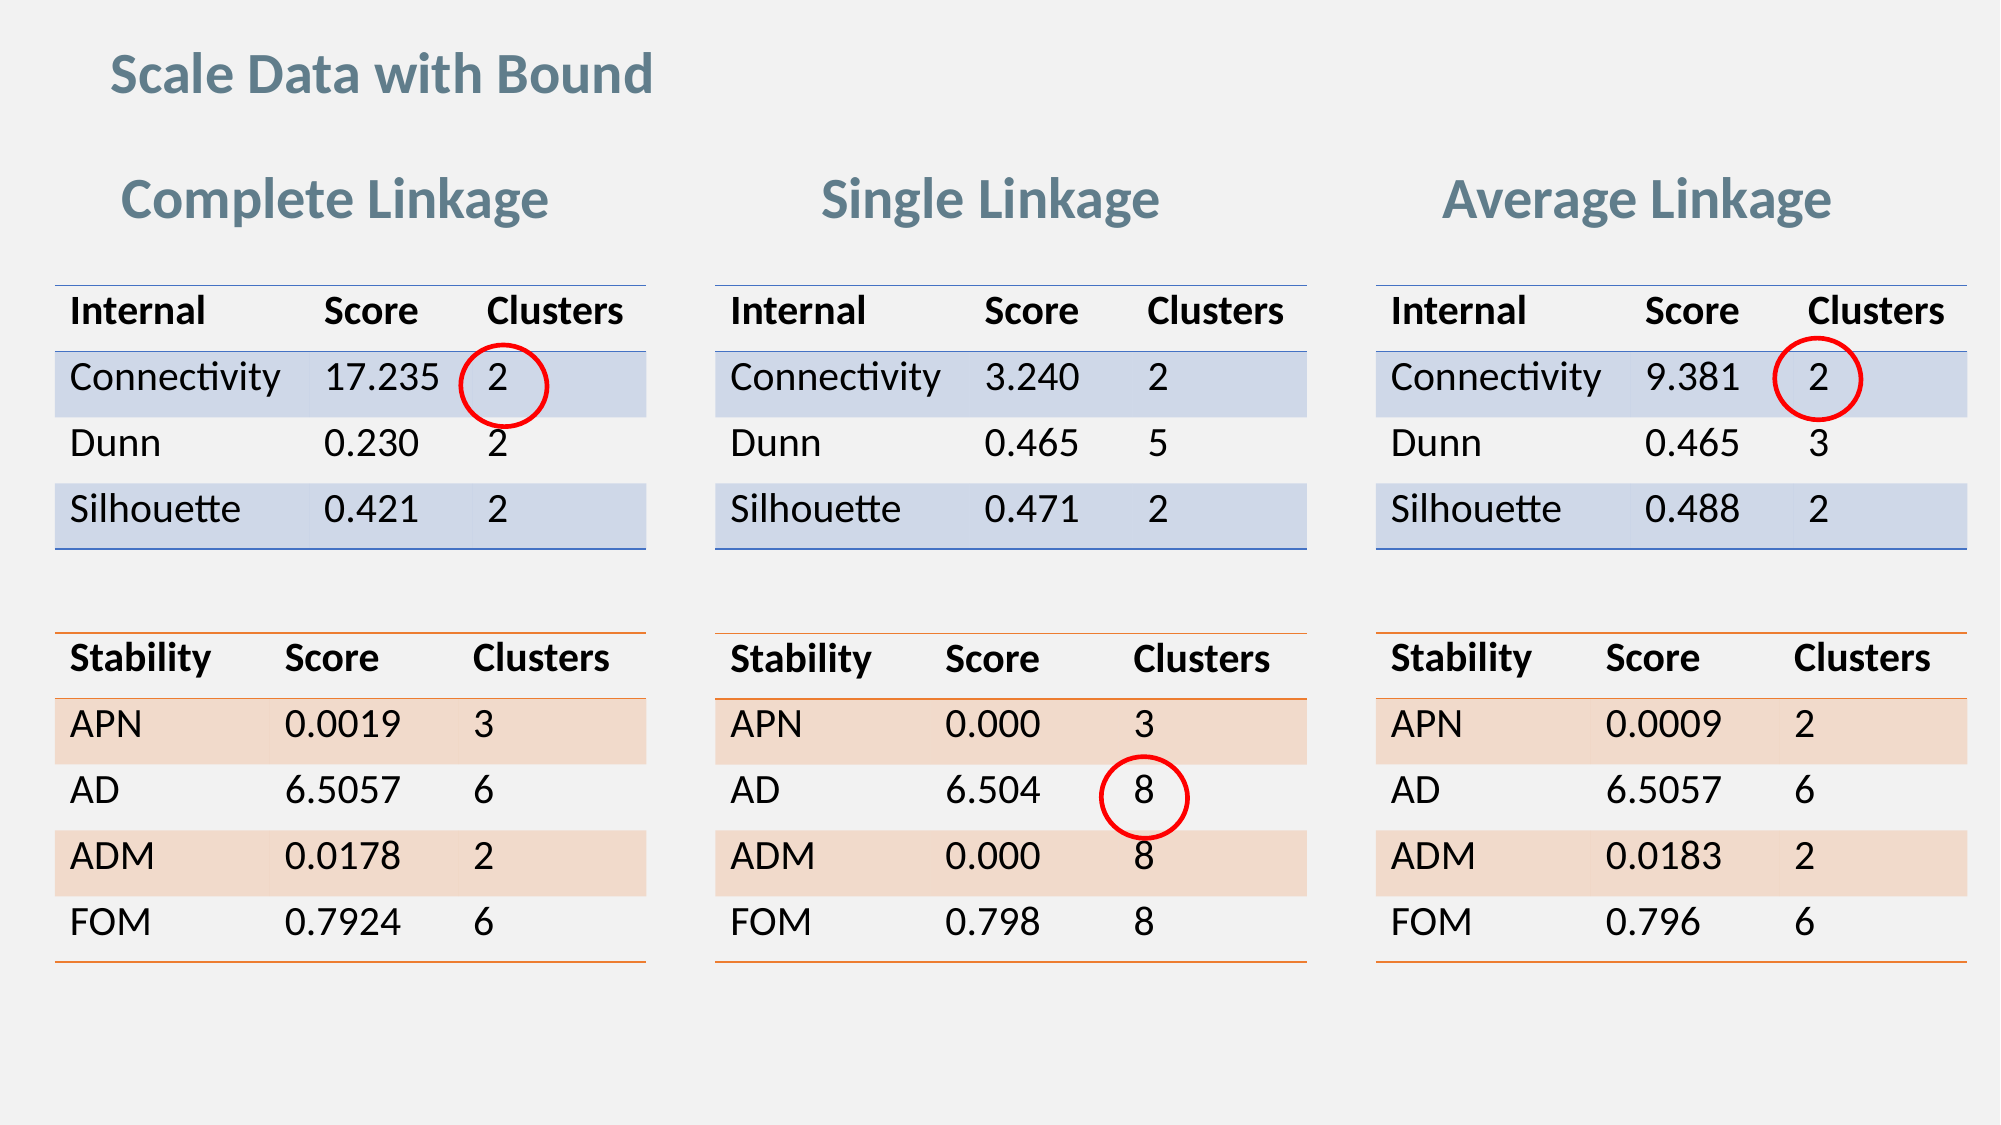

Scale Data with Bound
Complete Linkage
Single Linkage
Average Linkage
| Internal | Score | Clusters |
| --- | --- | --- |
| Connectivity | 17.235 | 2 |
| Dunn | 0.230 | 2 |
| Silhouette | 0.421 | 2 |
| Internal | Score | Clusters |
| --- | --- | --- |
| Connectivity | 3.240 | 2 |
| Dunn | 0.465 | 5 |
| Silhouette | 0.471 | 2 |
| Internal | Score | Clusters |
| --- | --- | --- |
| Connectivity | 9.381 | 2 |
| Dunn | 0.465 | 3 |
| Silhouette | 0.488 | 2 |

| Stability | Score | Clusters |
| --- | --- | --- |
| APN | 0.0019 | 3 |
| AD | 6.5057 | 6 |
| ADM | 0.0178 | 2 |
| FOM | 0.7924 | 6 |
| Stability | Score | Clusters |
| --- | --- | --- |
| APN | 0.0009 | 2 |
| AD | 6.5057 | 6 |
| ADM | 0.0183 | 2 |
| FOM | 0.796 | 6 |
| Stability | Score | Clusters |
| --- | --- | --- |
| APN | 0.000 | 3 |
| AD | 6.504 | 8 |
| ADM | 0.000 | 8 |
| FOM | 0.798 | 8 |